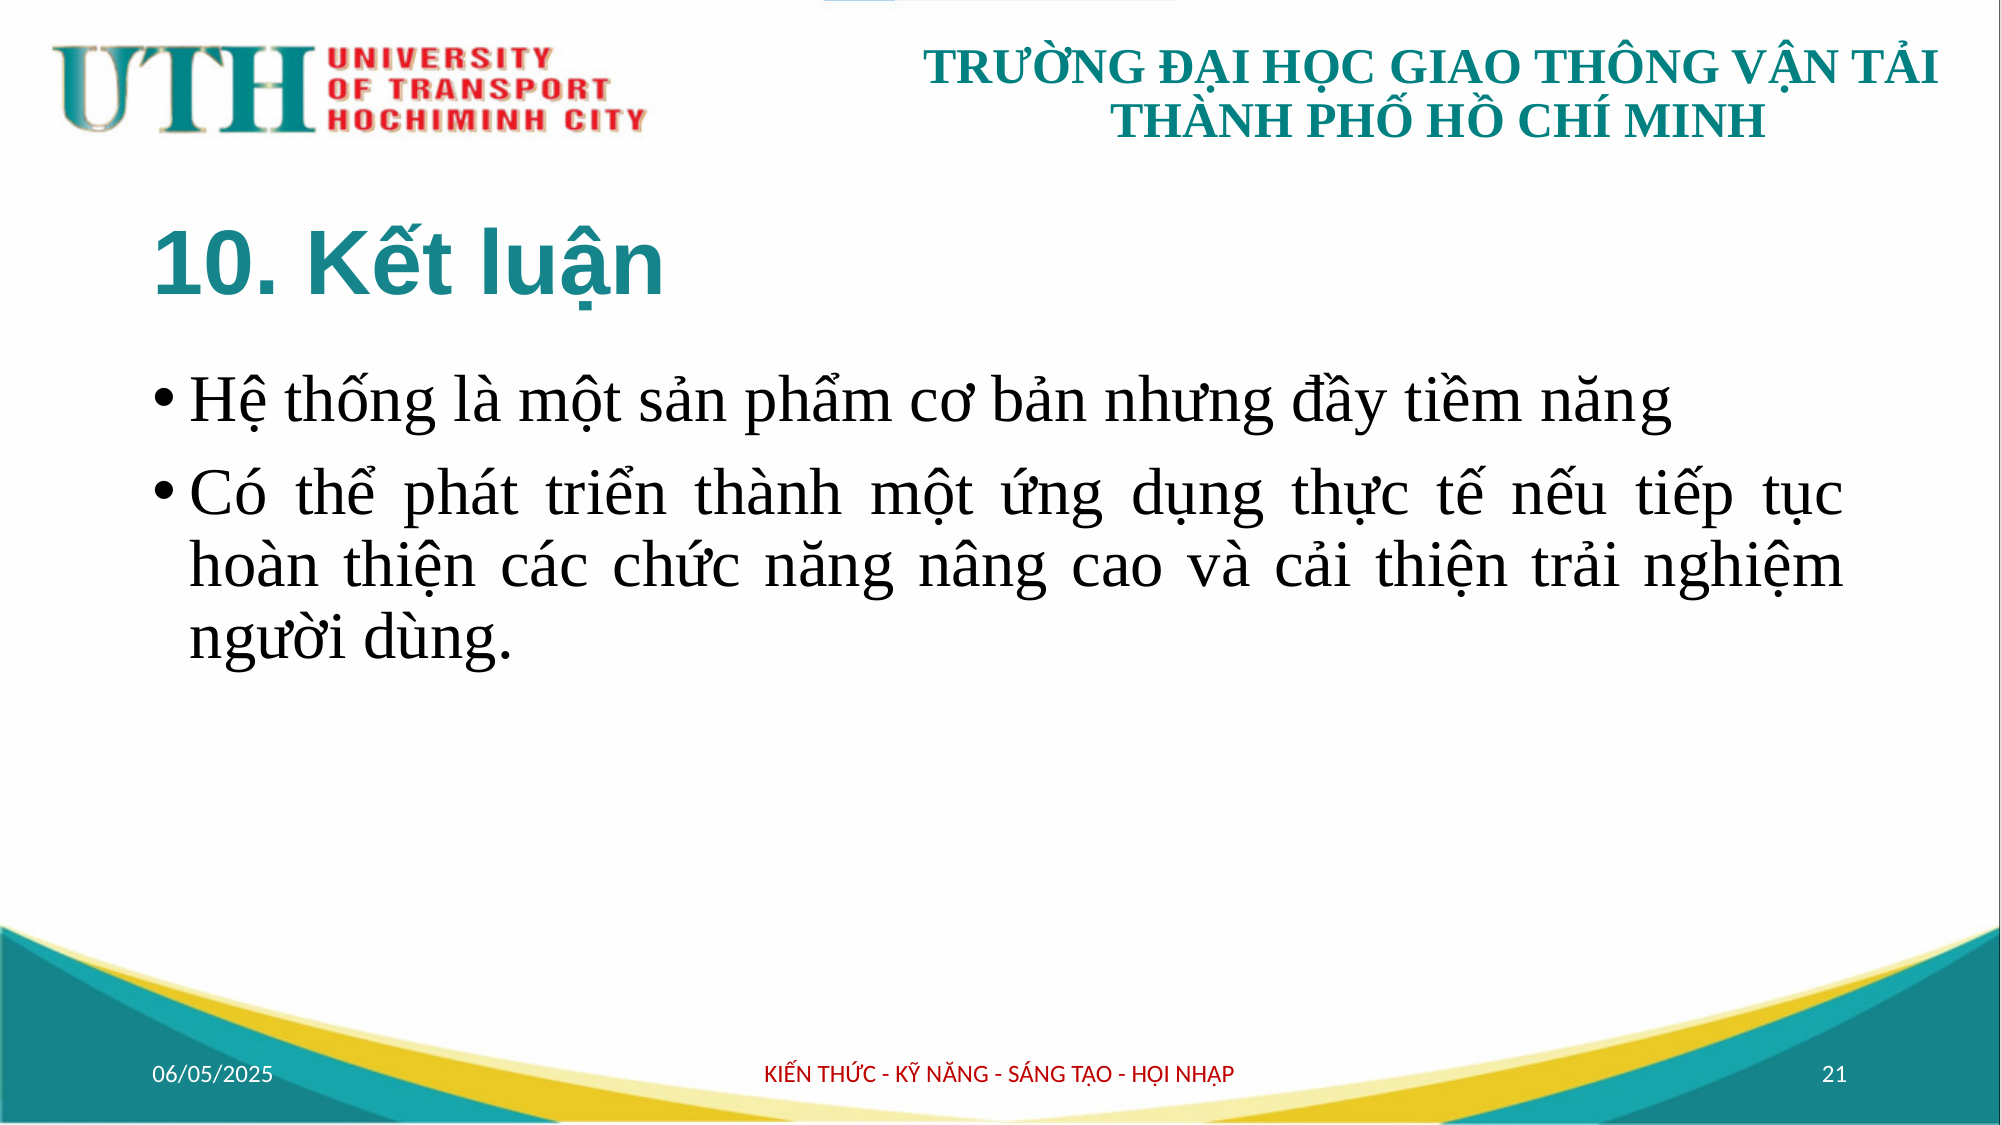

# 10. Kết luận
Hệ thống là một sản phẩm cơ bản nhưng đầy tiềm năng
Có thể phát triển thành một ứng dụng thực tế nếu tiếp tục hoàn thiện các chức năng nâng cao và cải thiện trải nghiệm người dùng.
06/05/2025
KIẾN THỨC - KỸ NĂNG - SÁNG TẠO - HỘI NHẬP
21